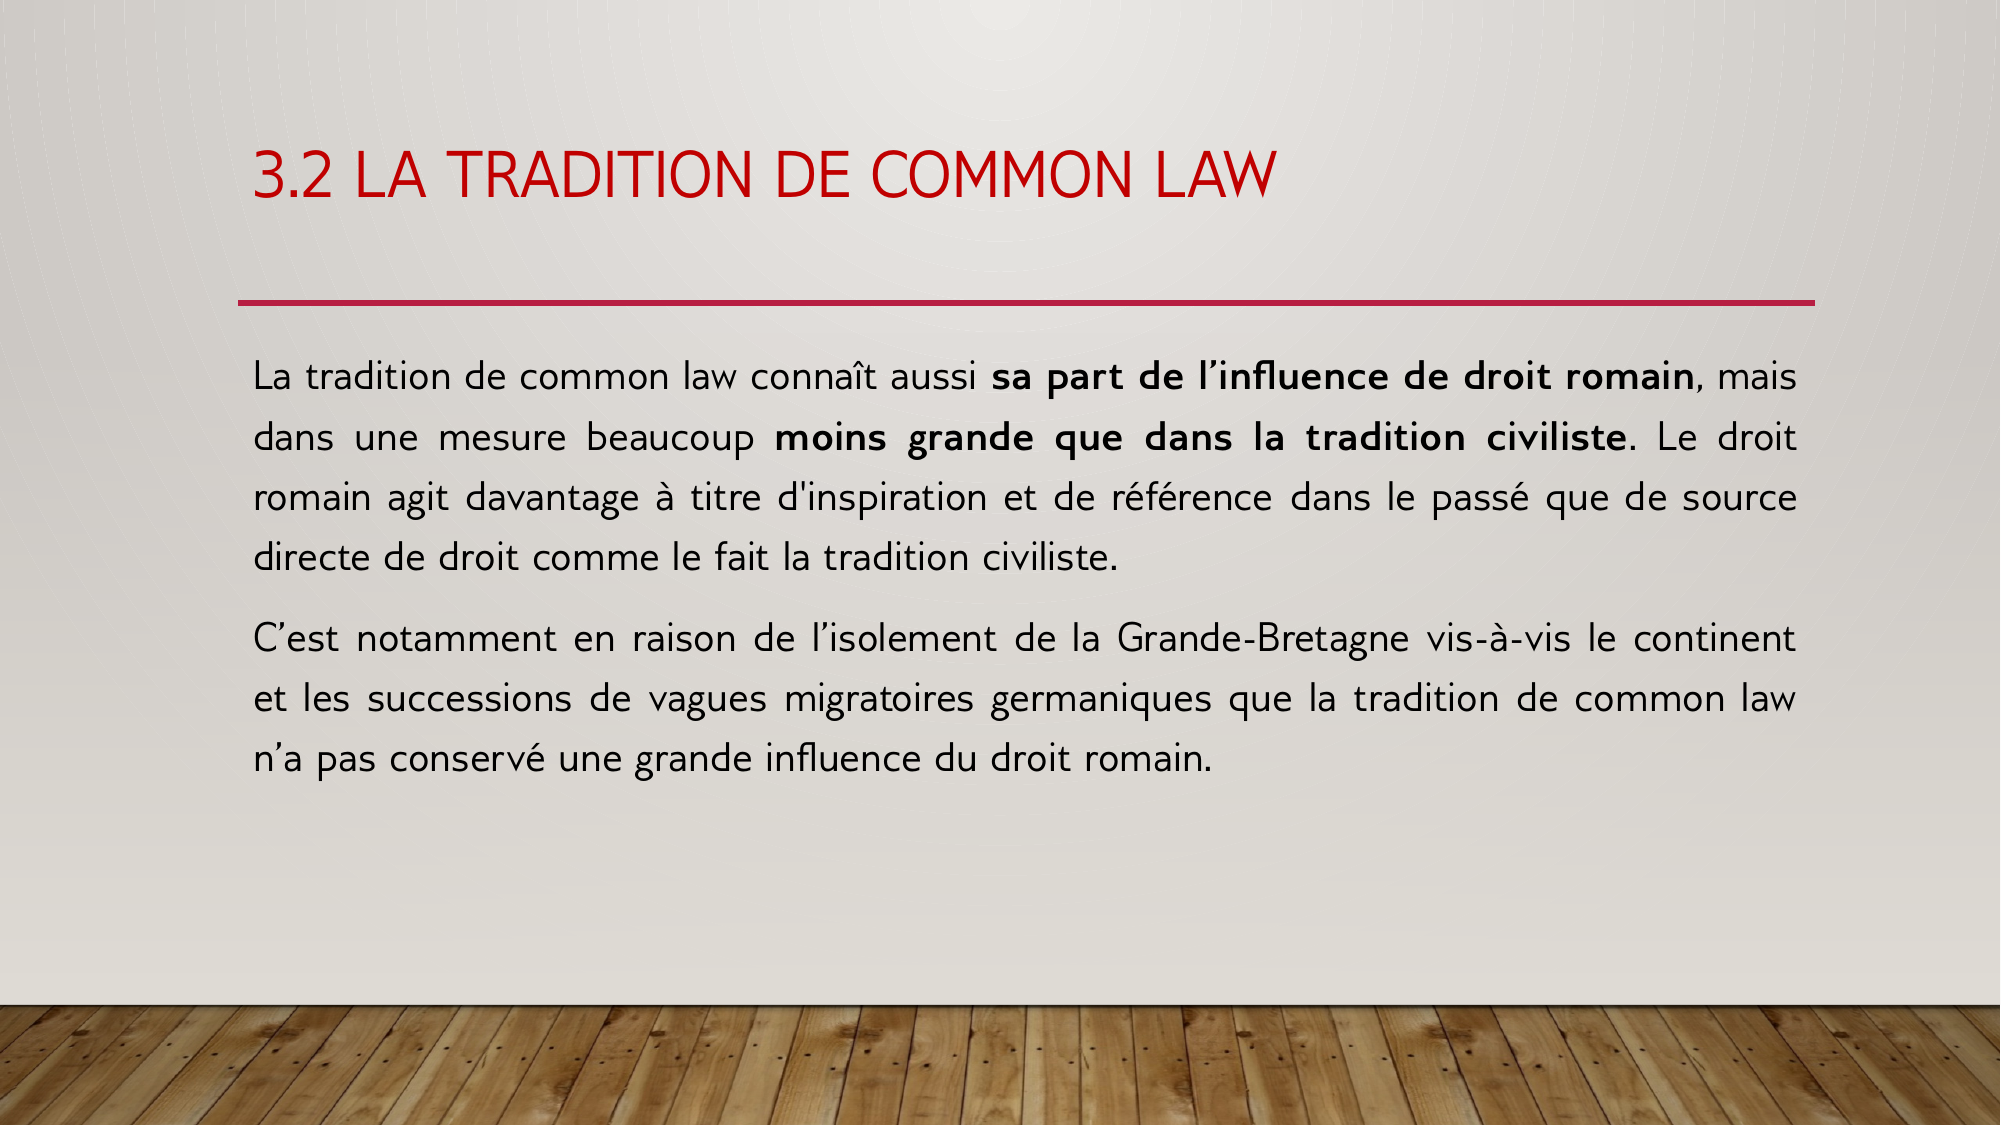

# 3.2 La tradition de common law
La tradition de common law connaît aussi sa part de l’influence de droit romain, mais dans une mesure beaucoup moins grande que dans la tradition civiliste. Le droit romain agit davantage à titre d'inspiration et de référence dans le passé que de source directe de droit comme le fait la tradition civiliste.
C’est notamment en raison de l’isolement de la Grande-Bretagne vis-à-vis le continent et les successions de vagues migratoires germaniques que la tradition de common law n’a pas conservé une grande influence du droit romain.